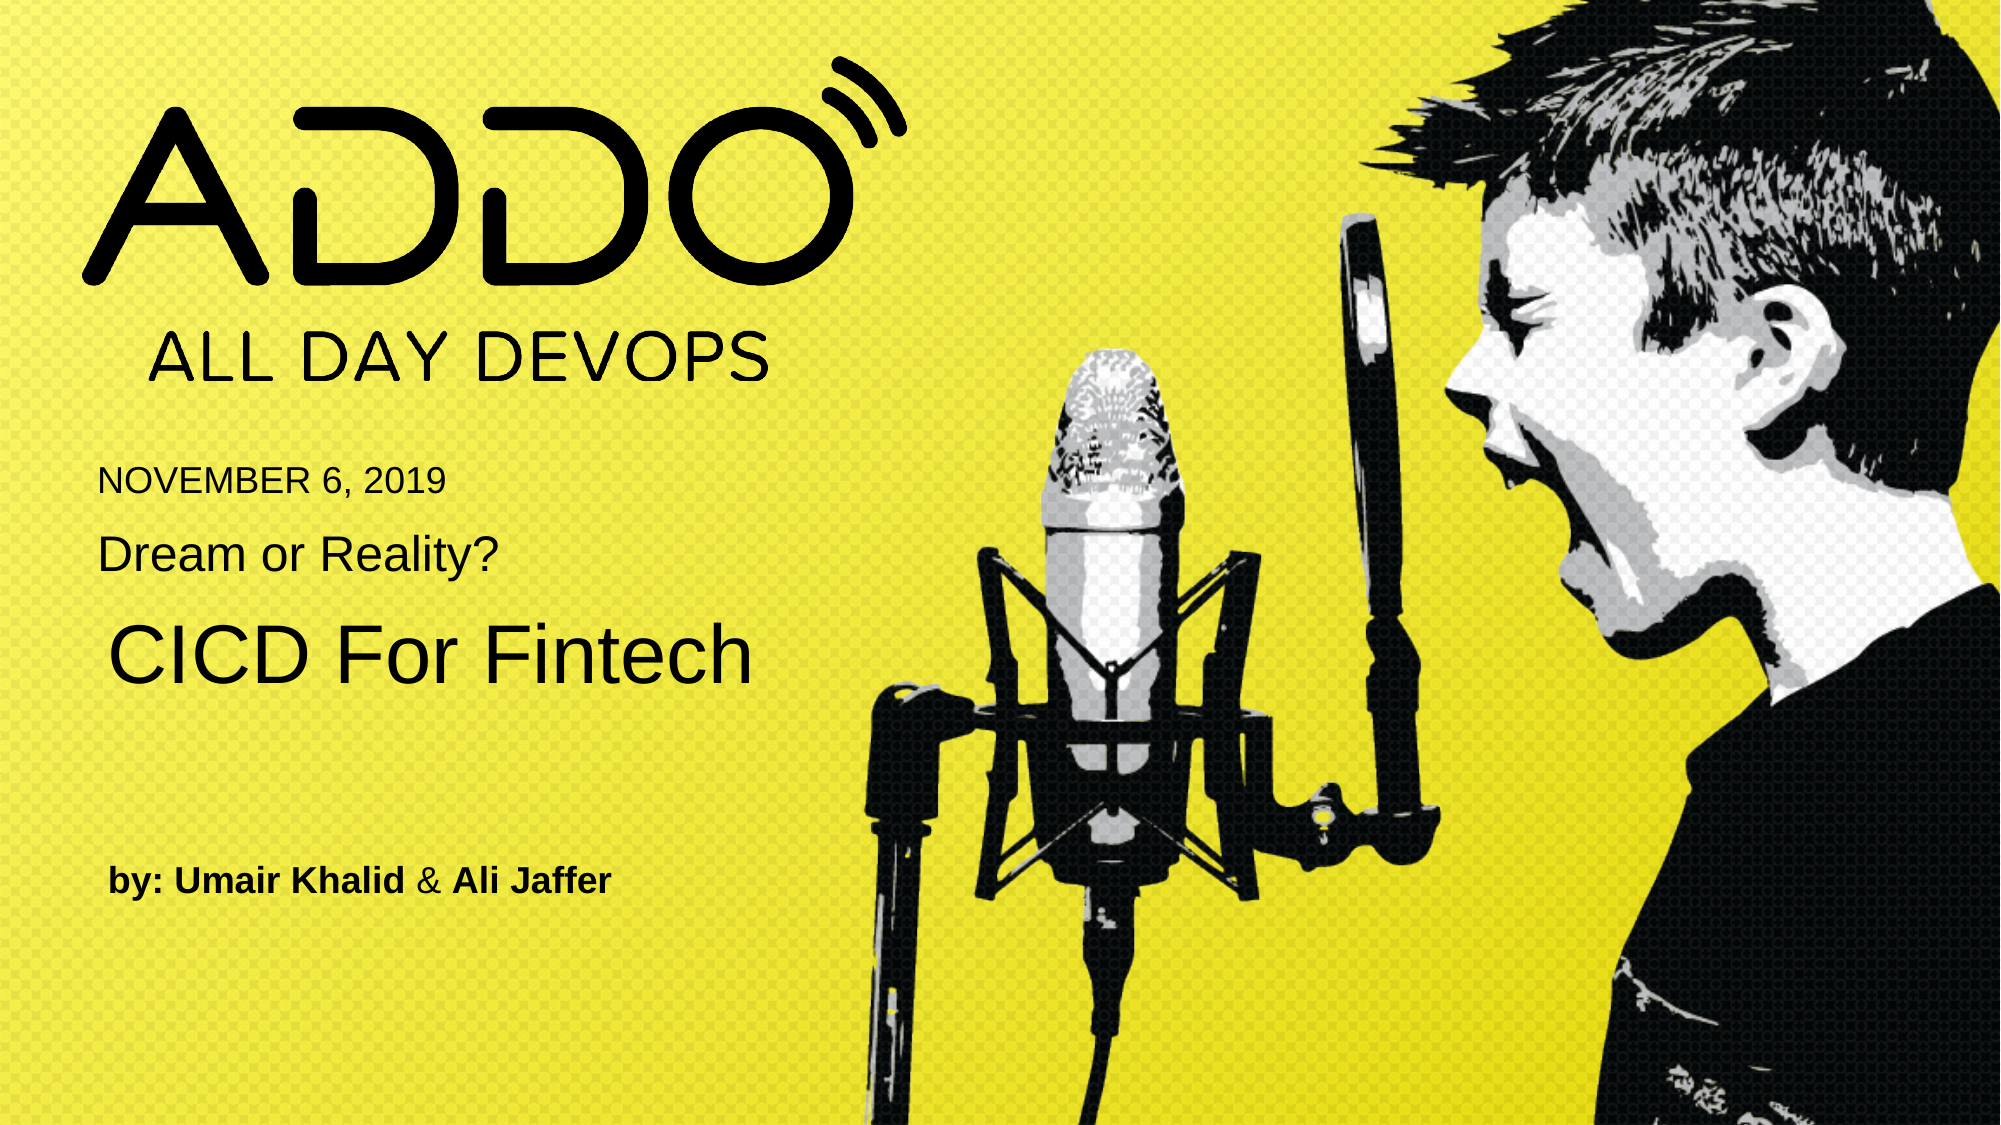

Dream or Reality?
CICD For Fintech
by: Umair Khalid & Ali Jaffer